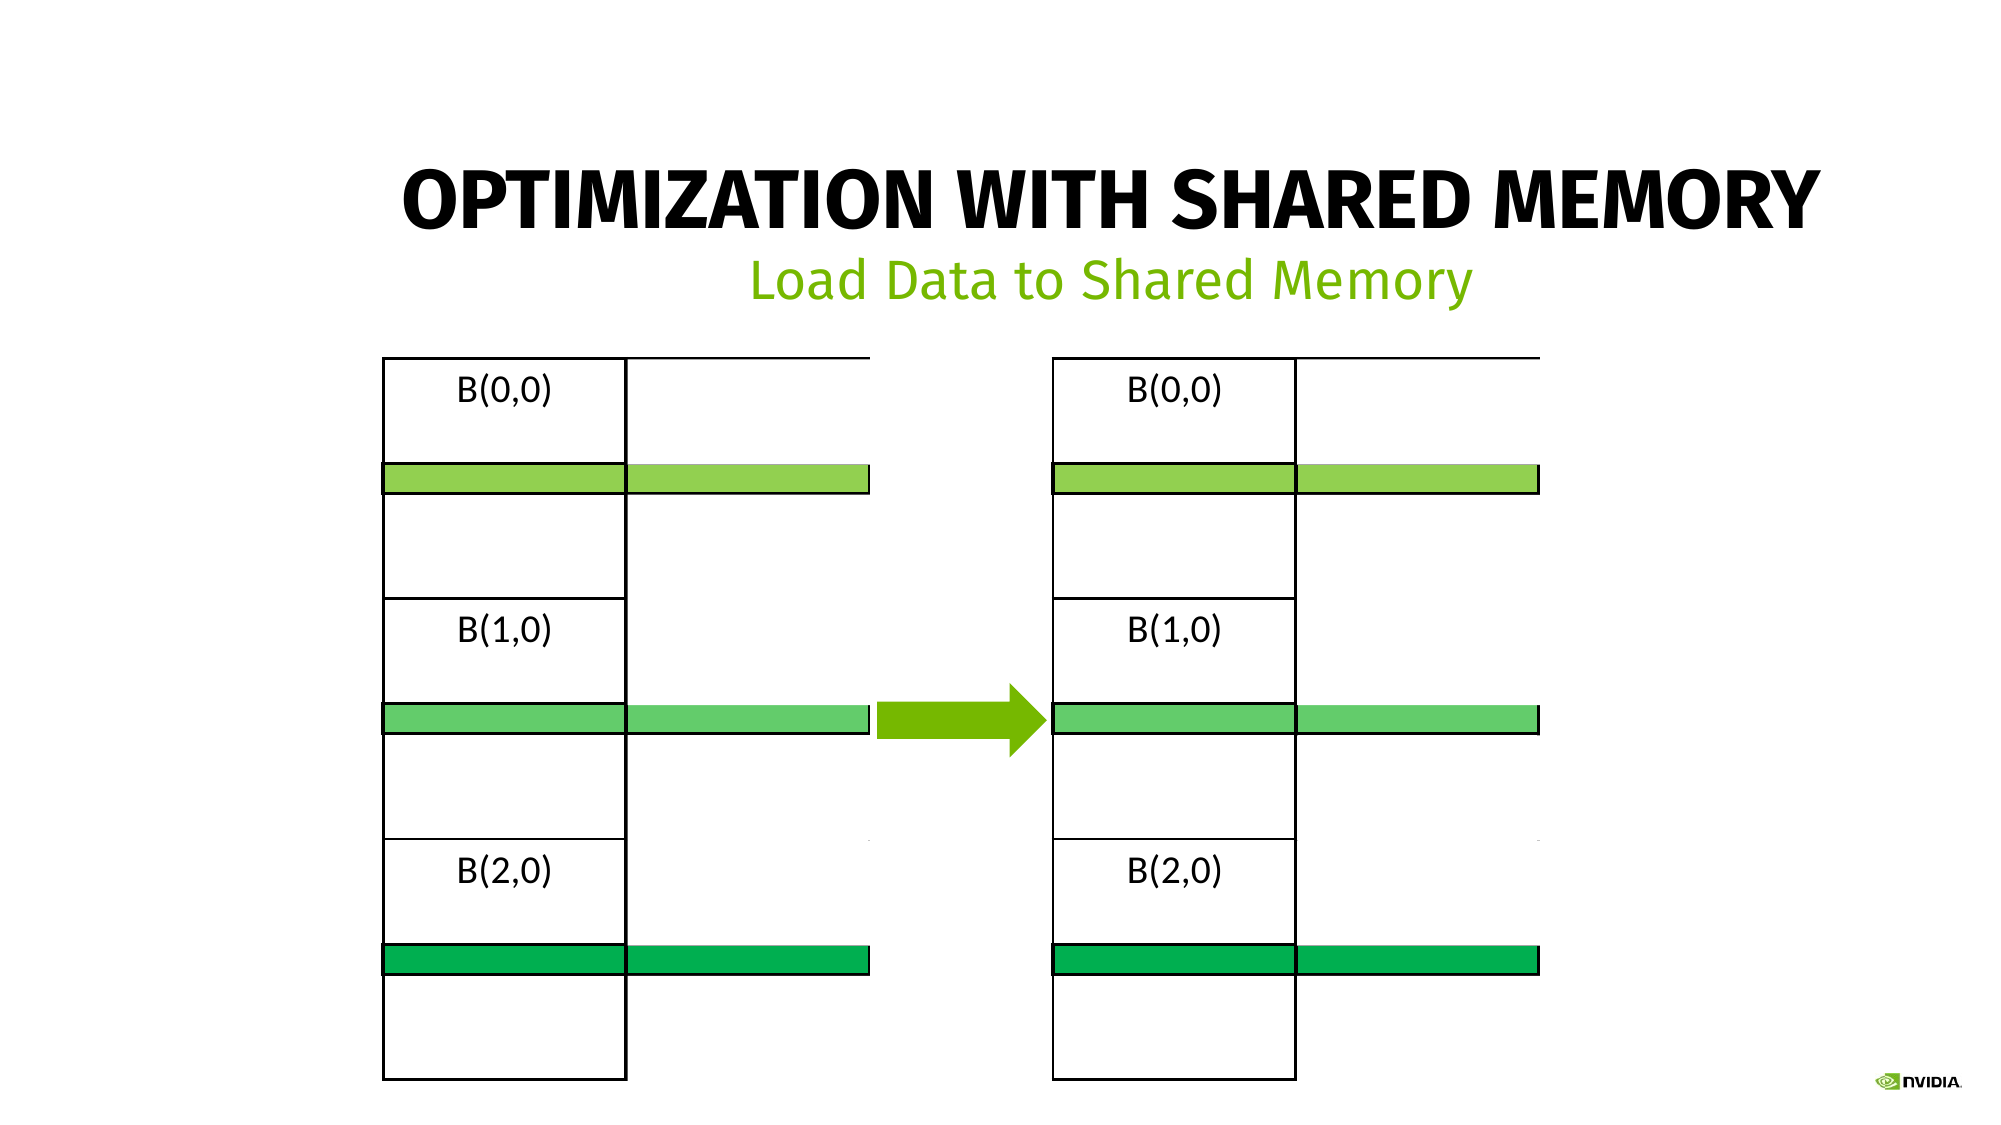

# OPTIMIZATION WITH SHARED MEMORY
Load Data to Shared Memory
| B(0,0) | B(0,1) |
| --- | --- |
|  |  |
|  |  |
| B(1,0) | B(1,1) |
|  |  |
|  |  |
| B(2,0) | B(2,1) |
|  |  |
|  |  |
| B(0,0) | B(0,1) |
| --- | --- |
|  |  |
|  |  |
| B(1,0) | B(1,1) |
|  |  |
|  |  |
| B(2,0) | B(2,1) |
|  |  |
|  |  |

726